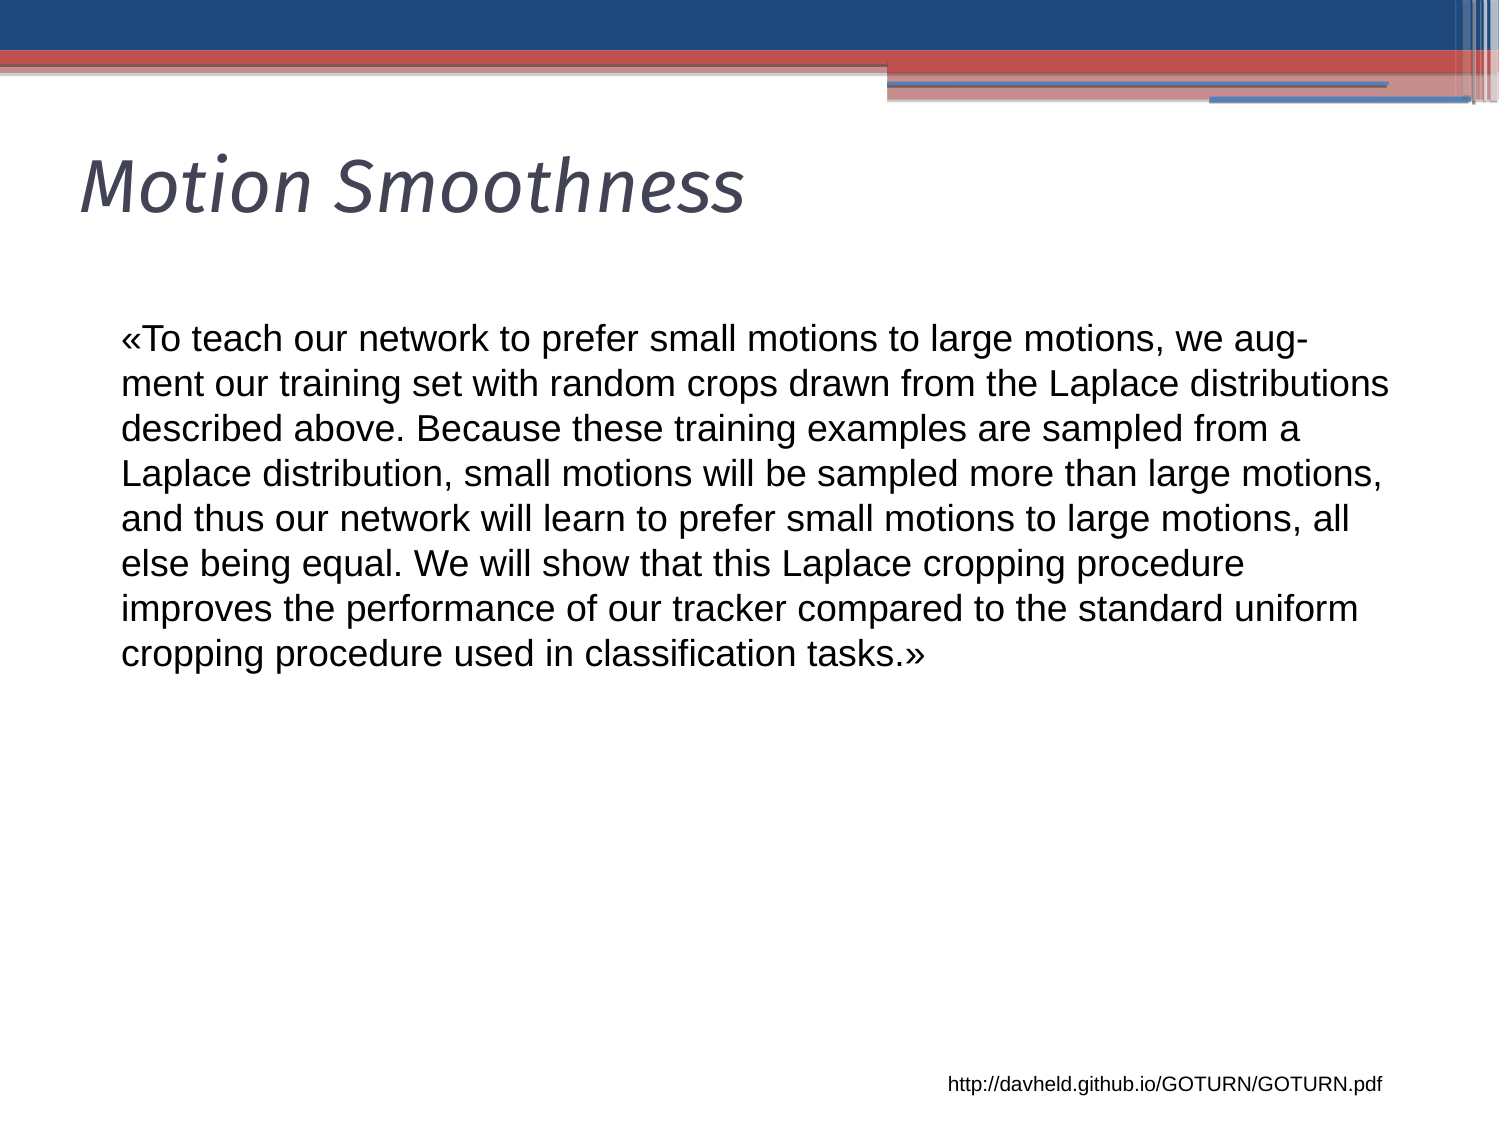

Motion Smoothness
«To teach our network to prefer small motions to large motions, we aug-
ment our training set with random crops drawn from the Laplace distributions
described above. Because these training examples are sampled from a Laplace distribution, small motions will be sampled more than large motions, and thus our network will learn to prefer small motions to large motions, all else being equal. We will show that this Laplace cropping procedure improves the performance of our tracker compared to the standard uniform cropping procedure used in classification tasks.»

http://davheld.github.io/GOTURN/GOTURN.pdf